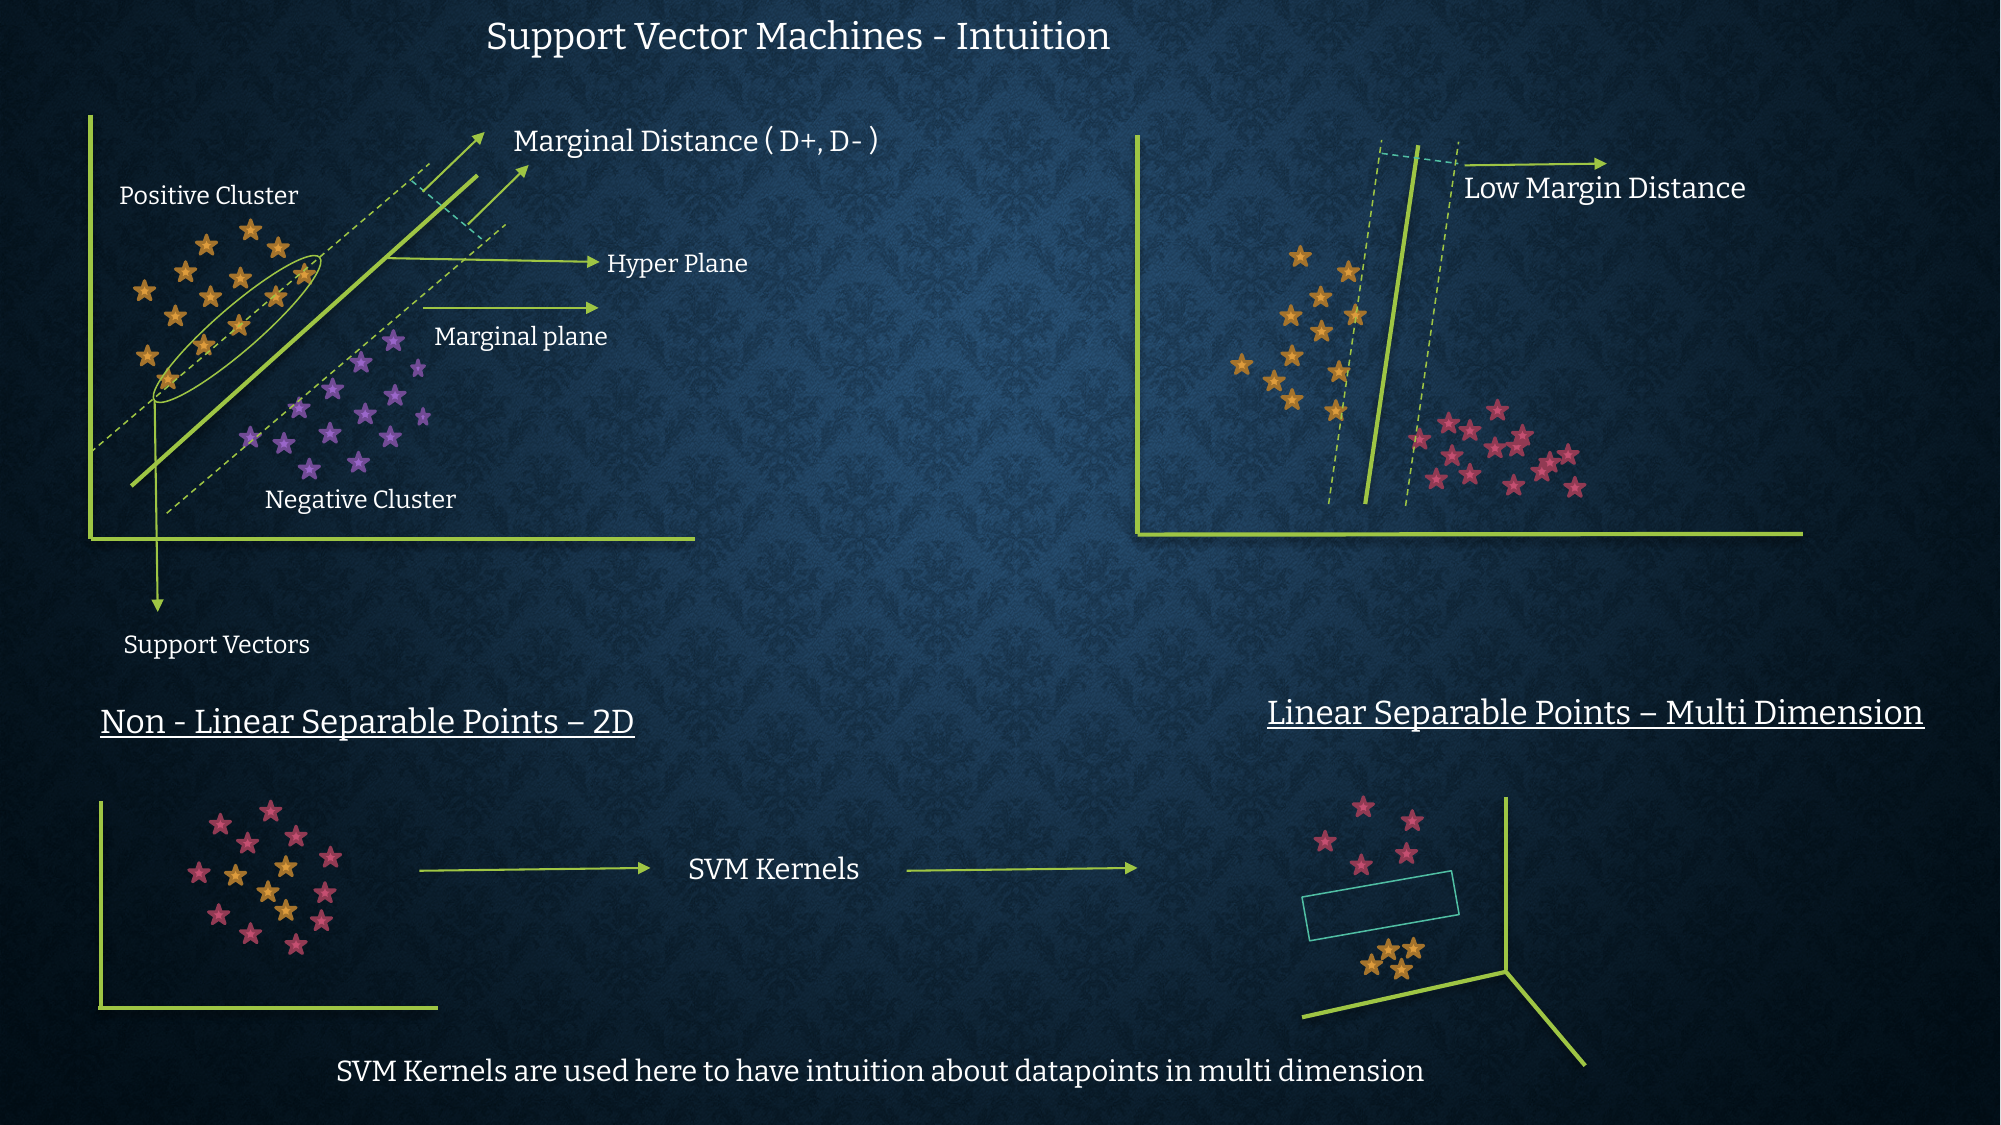

Support Vector Machines - Intuition
Marginal Distance ( D+, D- )
Low Margin Distance
Positive Cluster

Hyper Plane

Marginal plane

Negative Cluster

Support Vectors
Linear Separable Points – Multi Dimension
Non - Linear Separable Points – 2D

SVM Kernels

                       SVM Kernels are used here to have intuition about datapoints in multi dimension